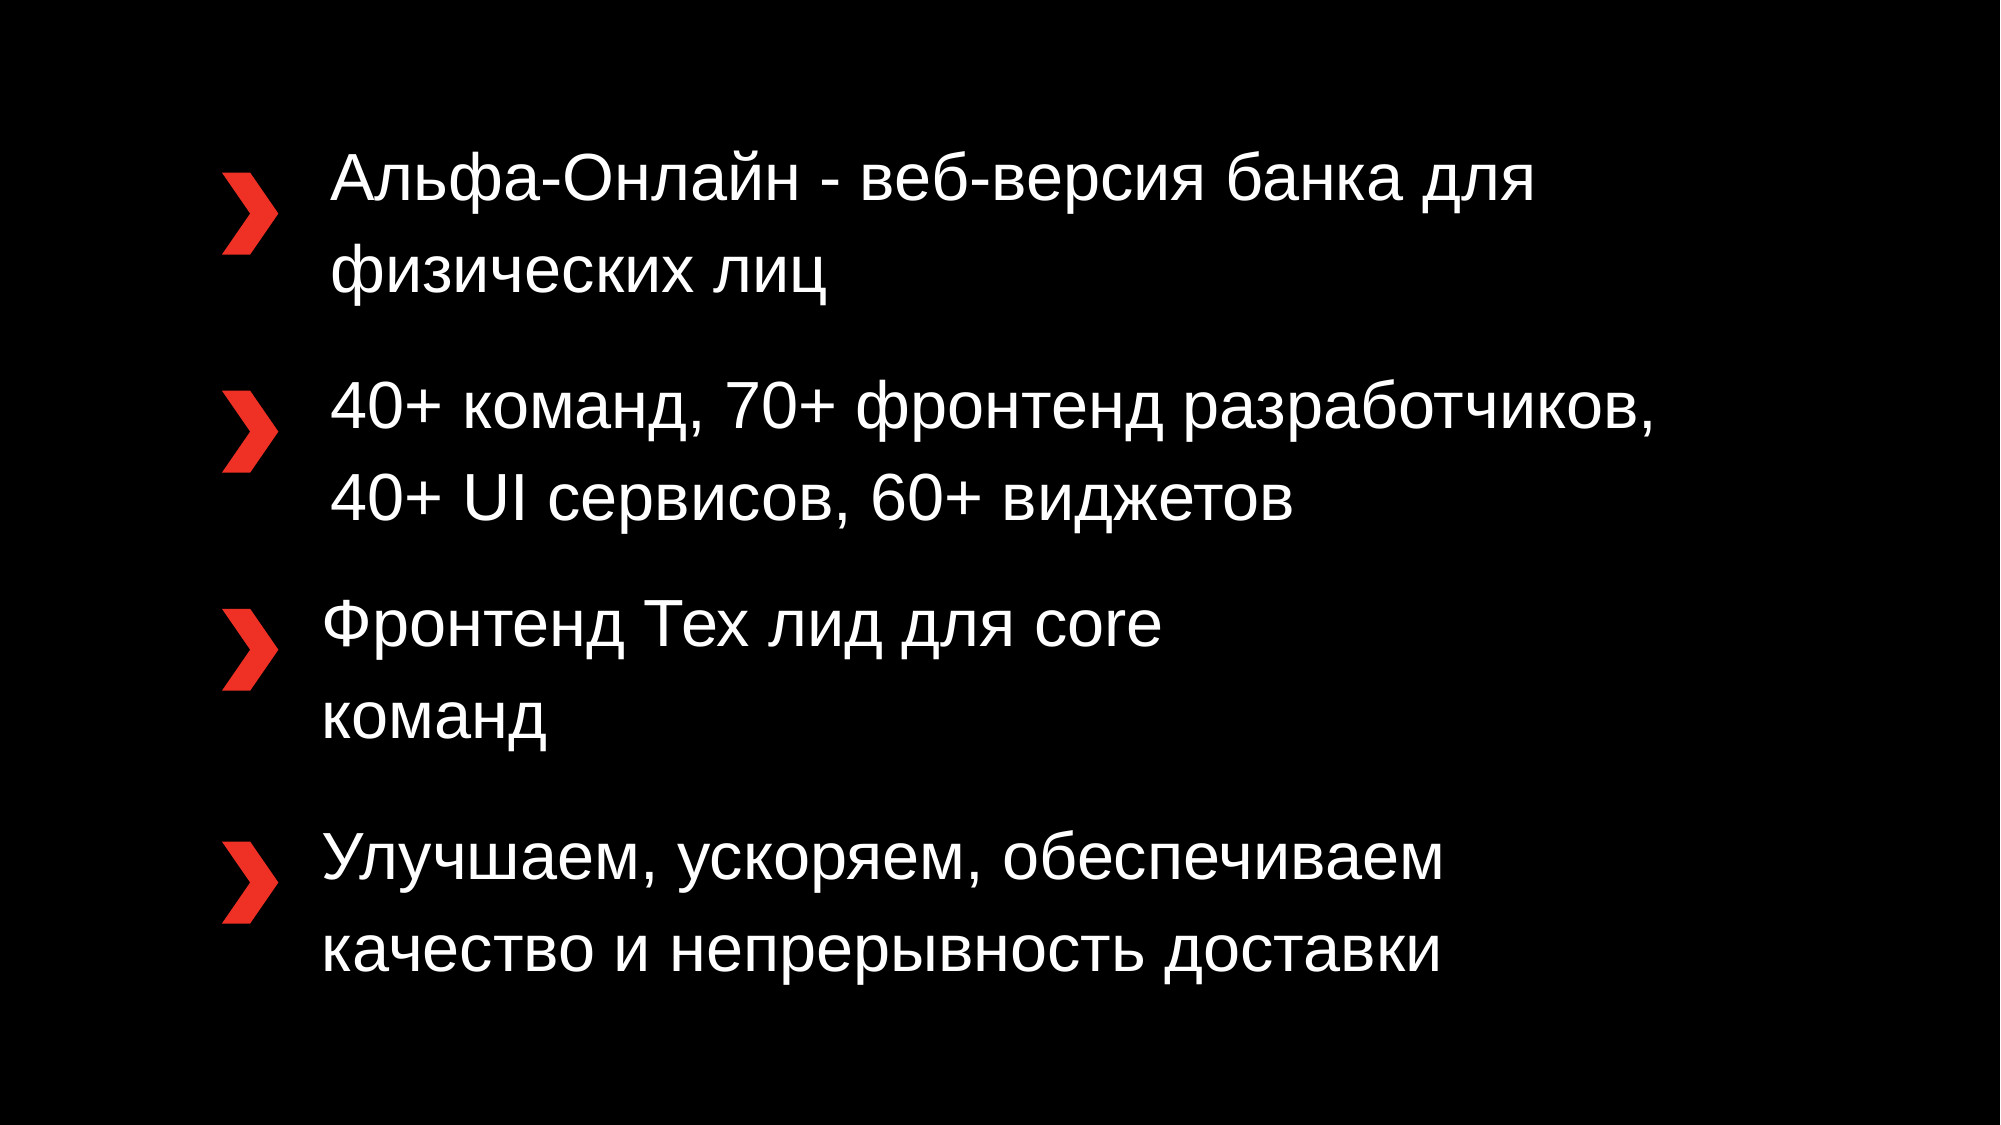

Альфа-Онлайн - веб-версия банка для физических лиц

40+ команд, 70+ фронтенд разработчиков, 40+ UI сервисов, 60+ виджетов

Фронтенд Тех лид для core команд

Улучшаем, ускоряем, обеспечиваем качество и непрерывность доставки

2